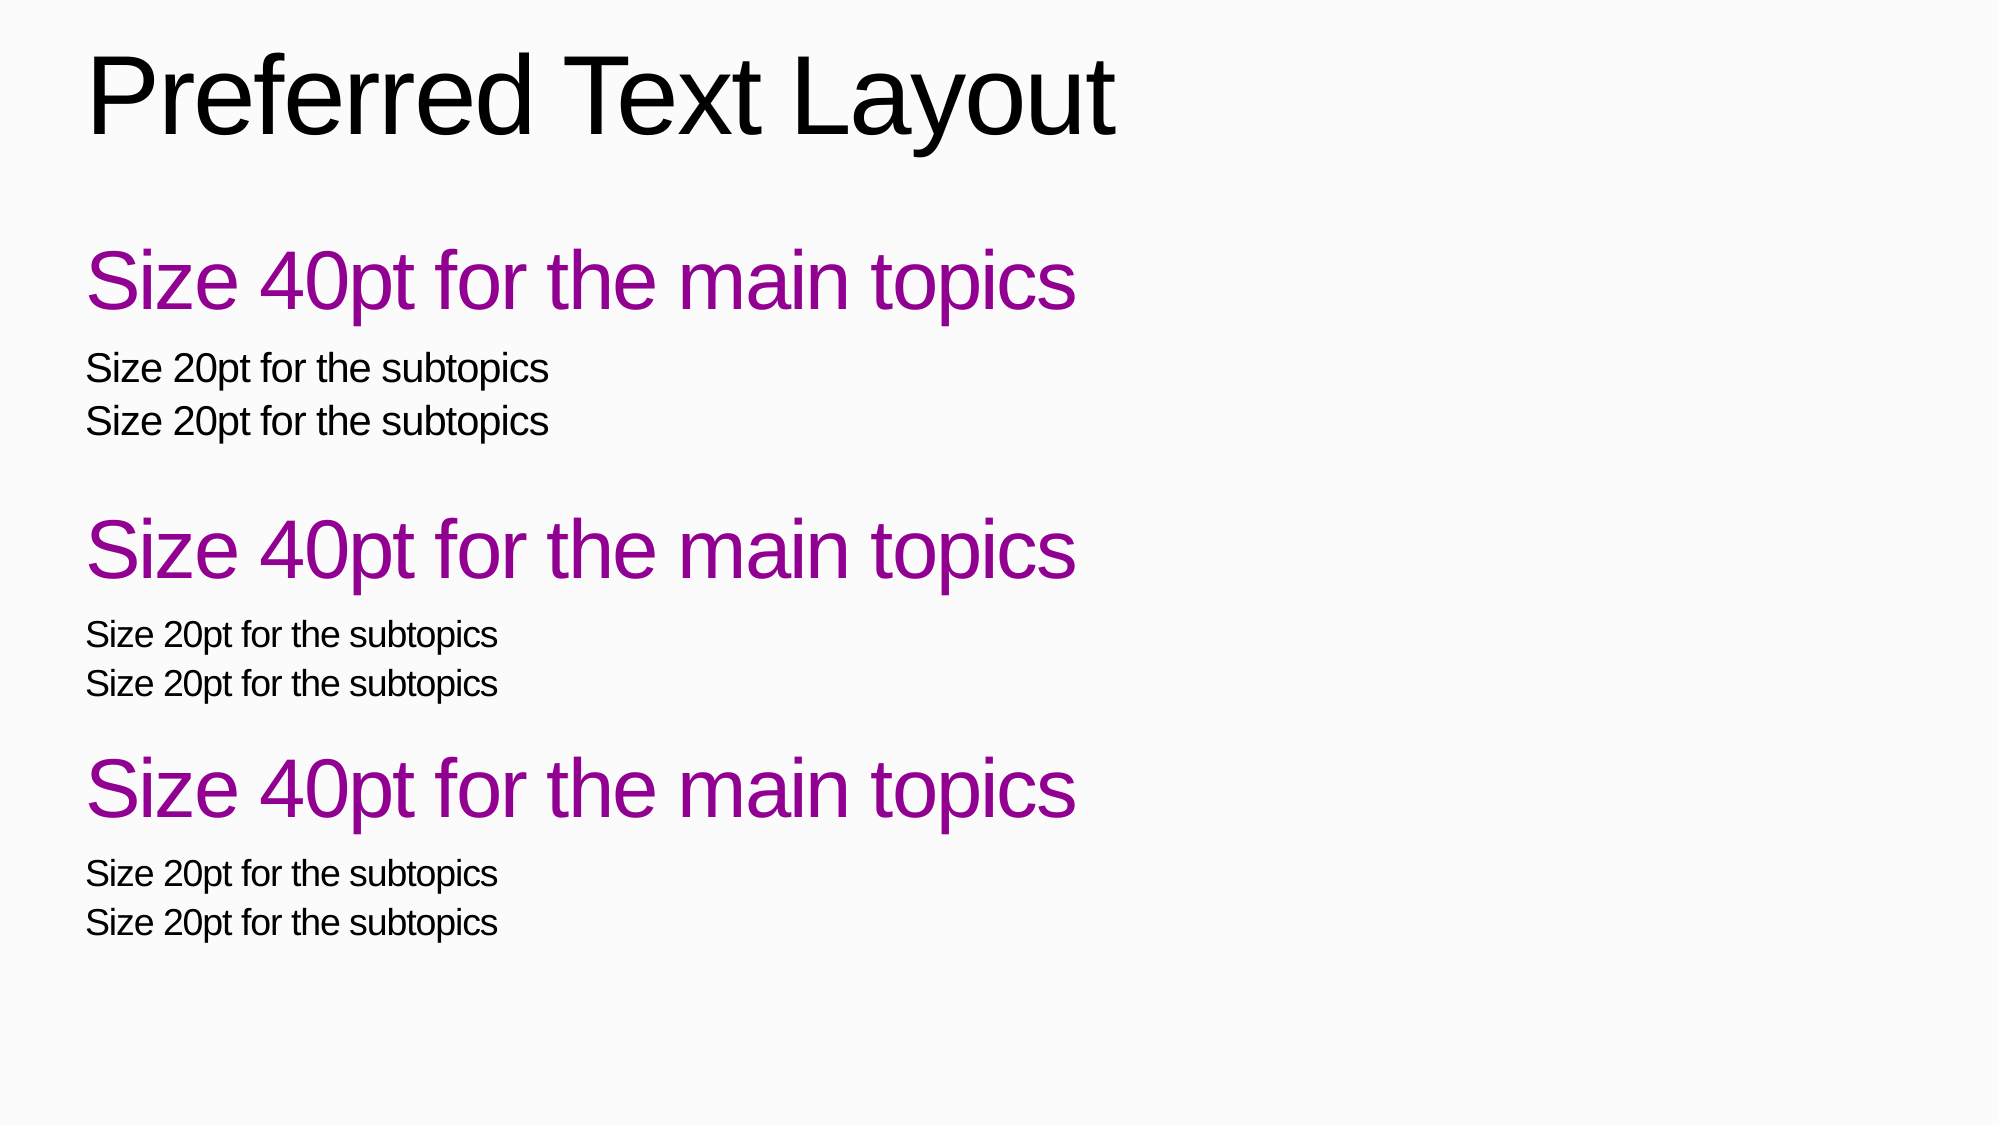

# Preferred Text Layout
Size 40pt for the main topics
Size 20pt for the subtopics
Size 20pt for the subtopics

Size 40pt for the main topics
Size 20pt for the subtopics
Size 20pt for the subtopics

Size 40pt for the main topics
Size 20pt for the subtopics
Size 20pt for the subtopics